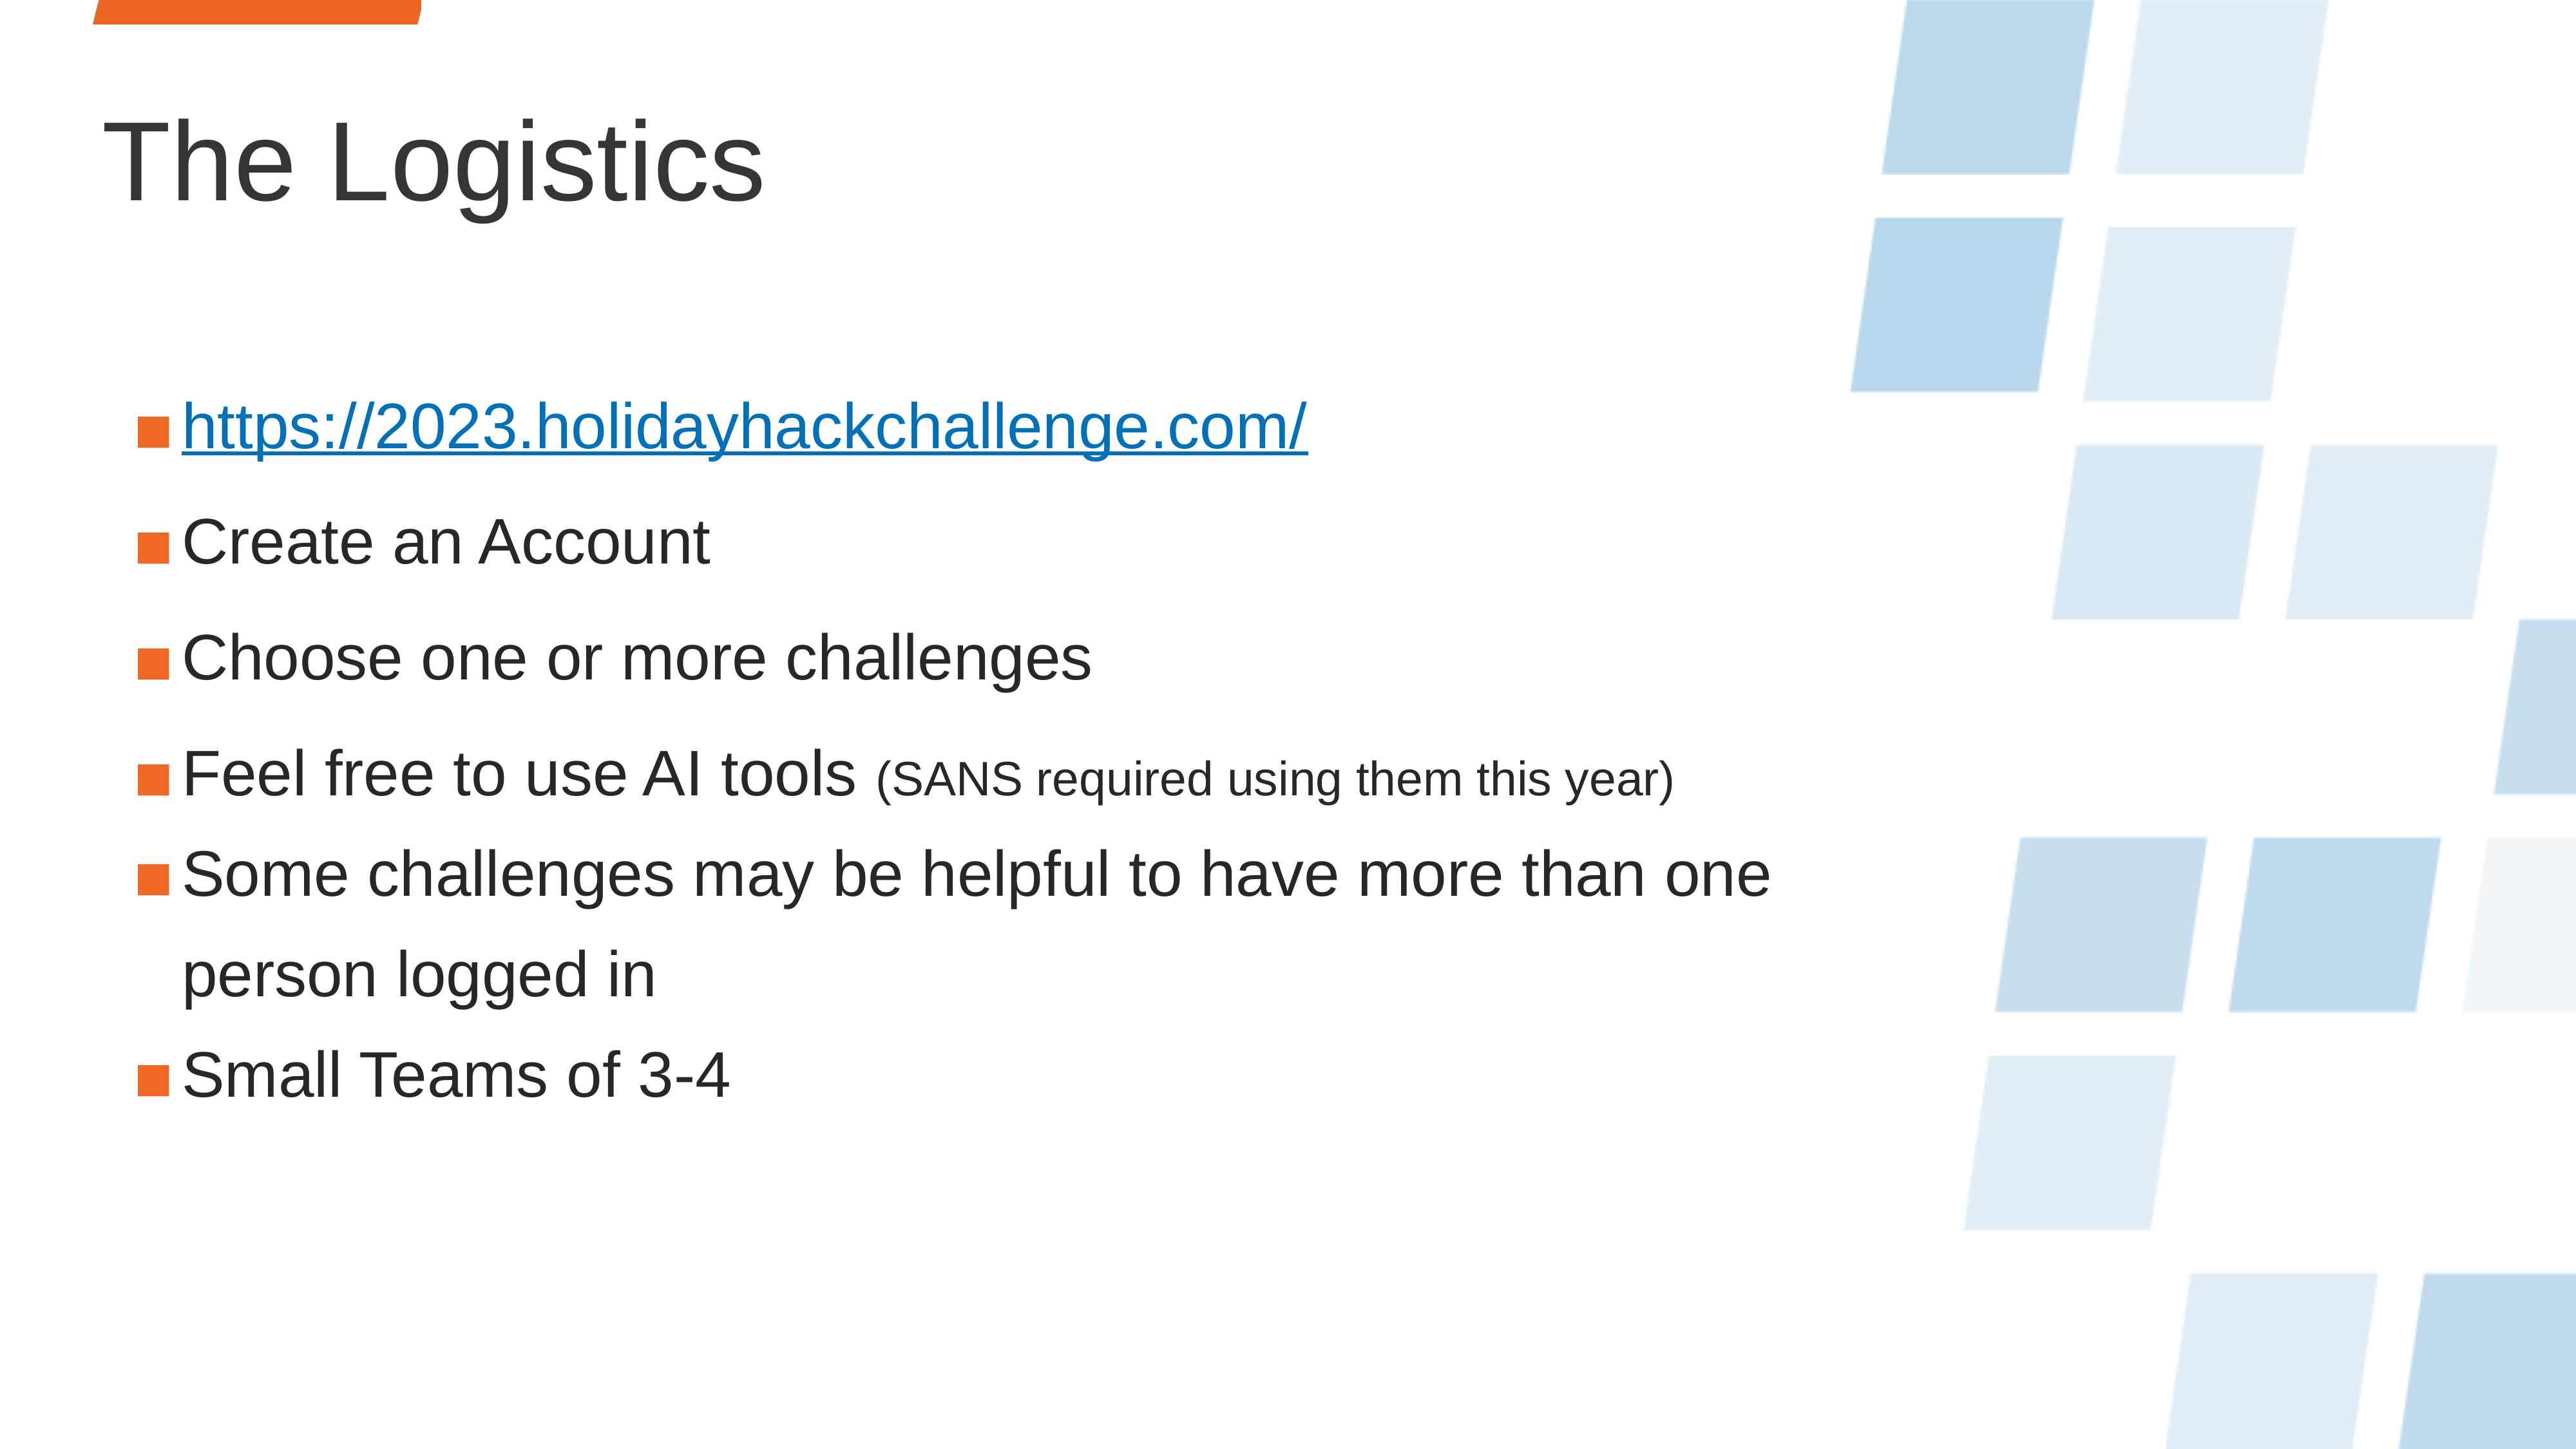

# The Logistics
https://2023.holidayhackchallenge.com/
Create an Account
Choose one or more challenges
Feel free to use AI tools (SANS required using them this year)
Some challenges may be helpful to have more than one person logged in
Small Teams of 3-4